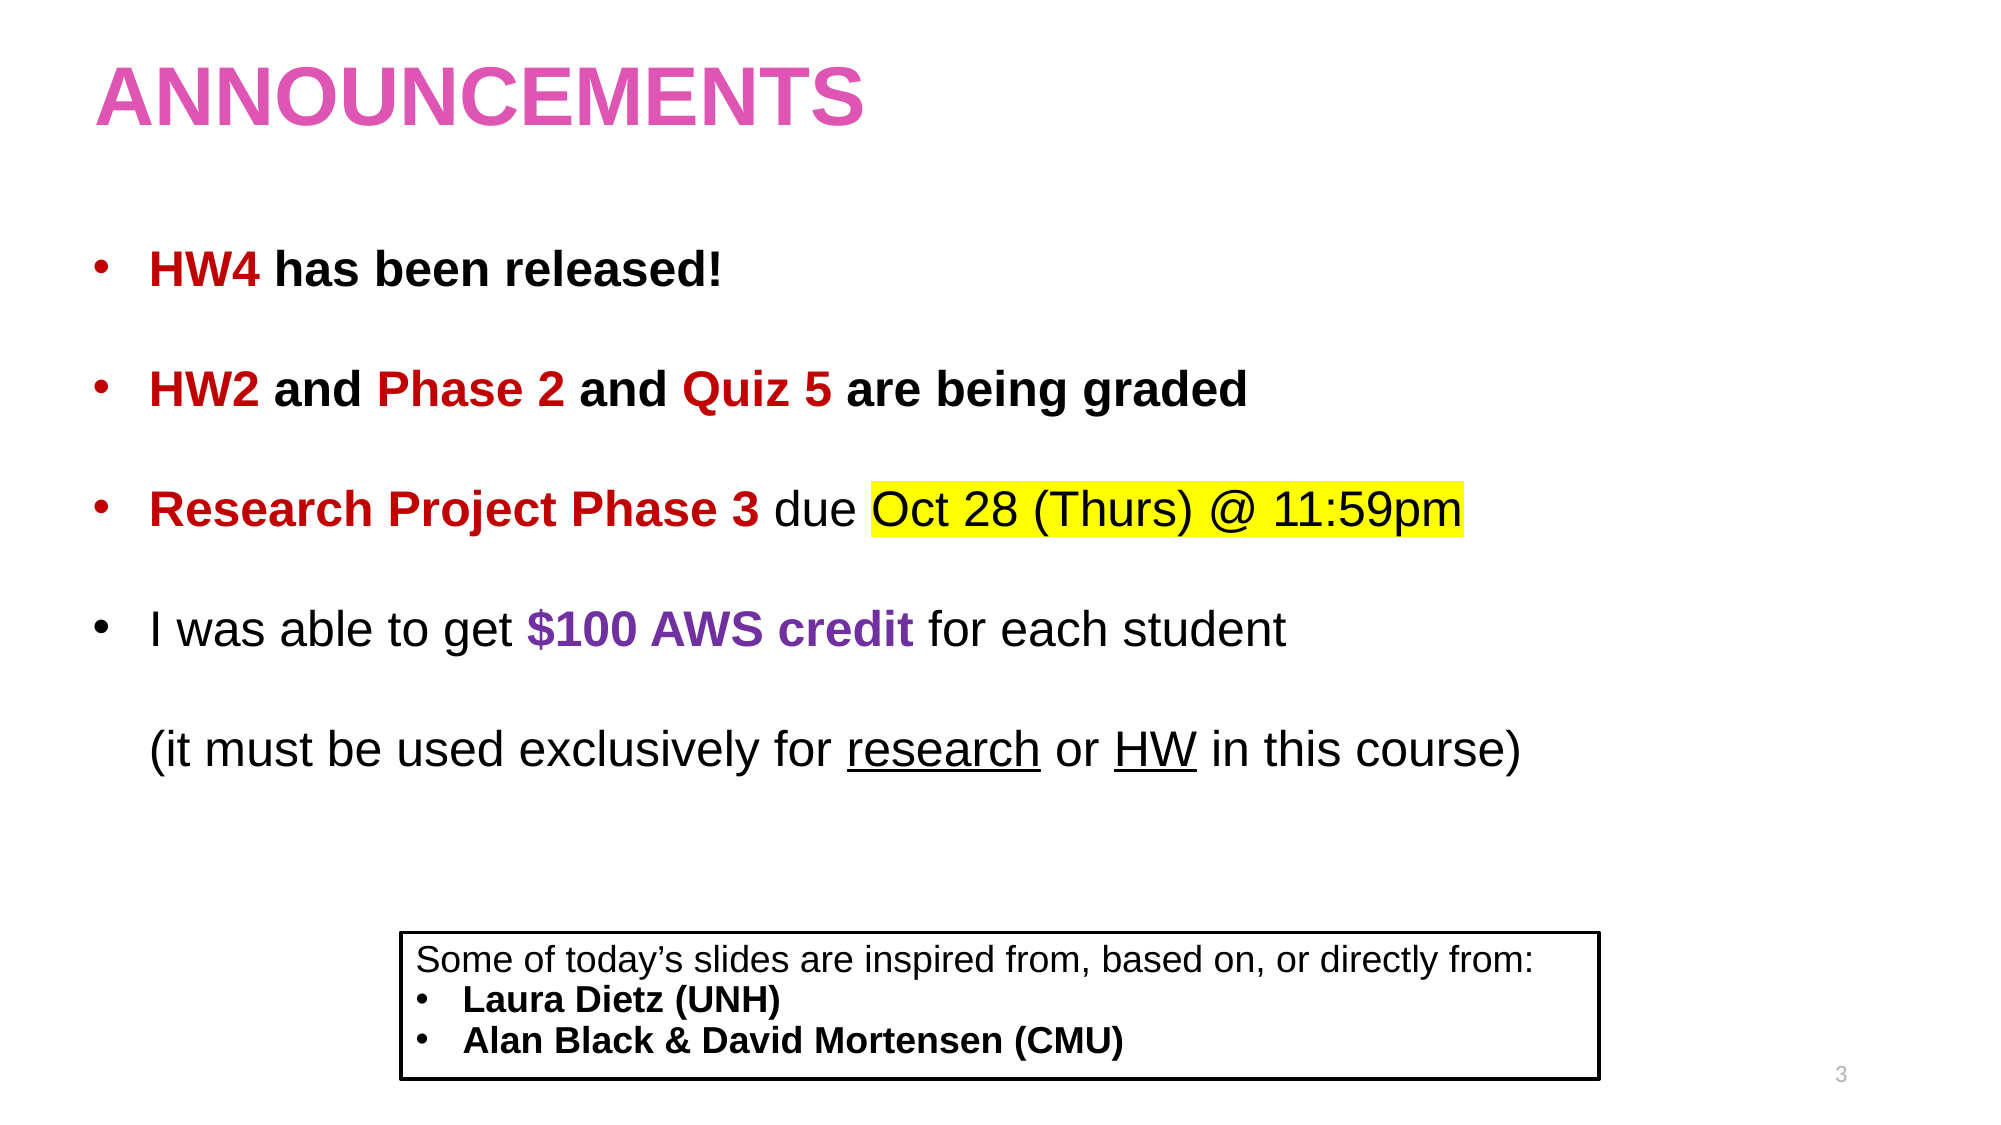

ANNOUNCEMENTS
HW4 has been released!
HW2 and Phase 2 and Quiz 5 are being graded
Research Project Phase 3 due Oct 28 (Thurs) @ 11:59pm
I was able to get $100 AWS credit for each student
(it must be used exclusively for research or HW in this course)
Some of today’s slides are inspired from, based on, or directly from:
Laura Dietz (UNH)
Alan Black & David Mortensen (CMU)
3